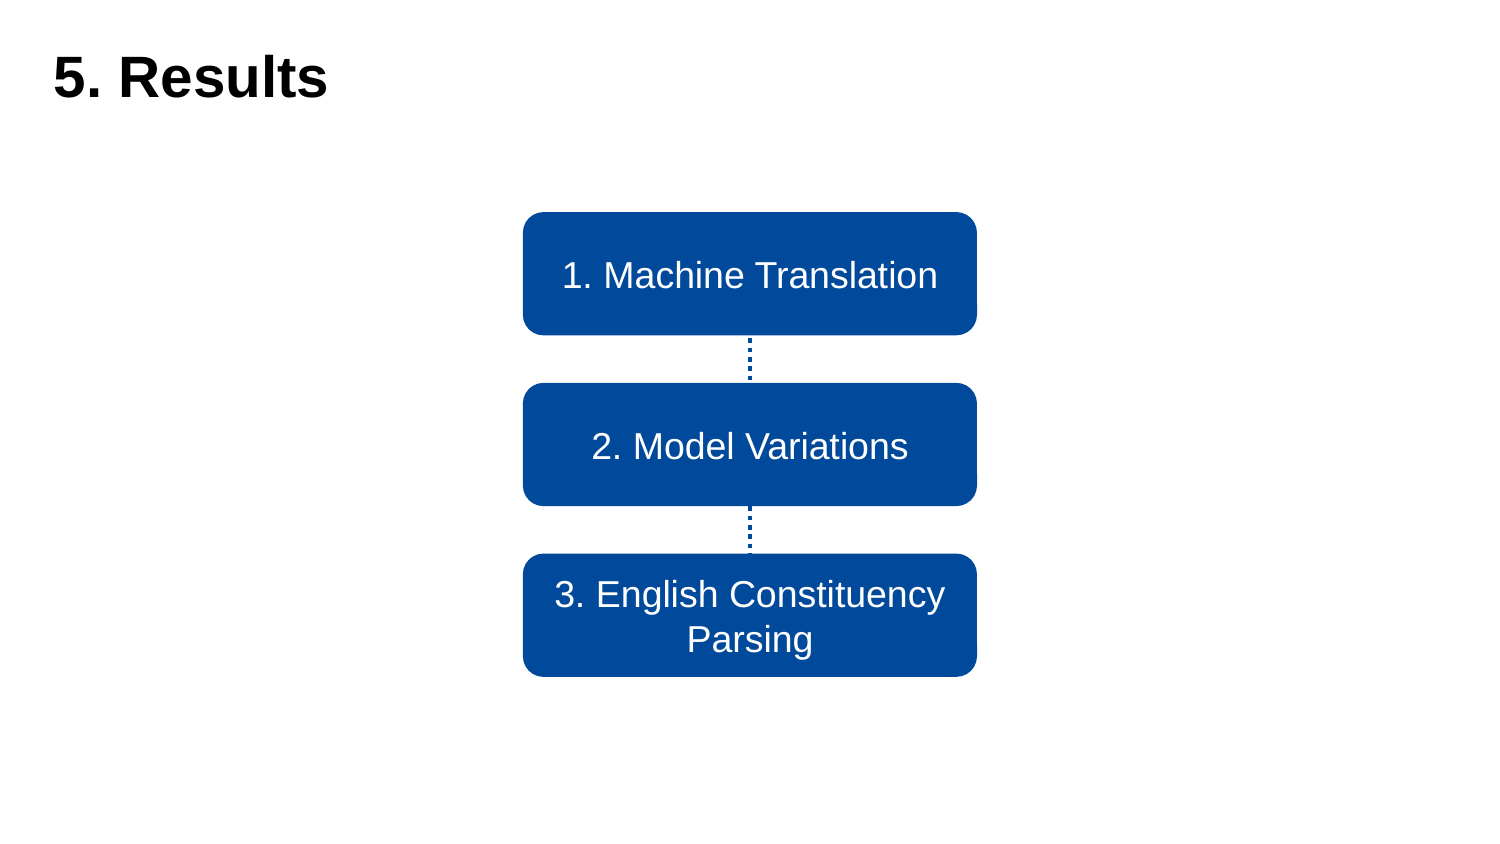

5. Results
1. Machine Translation
2. Model Variations
3. English Constituency Parsing